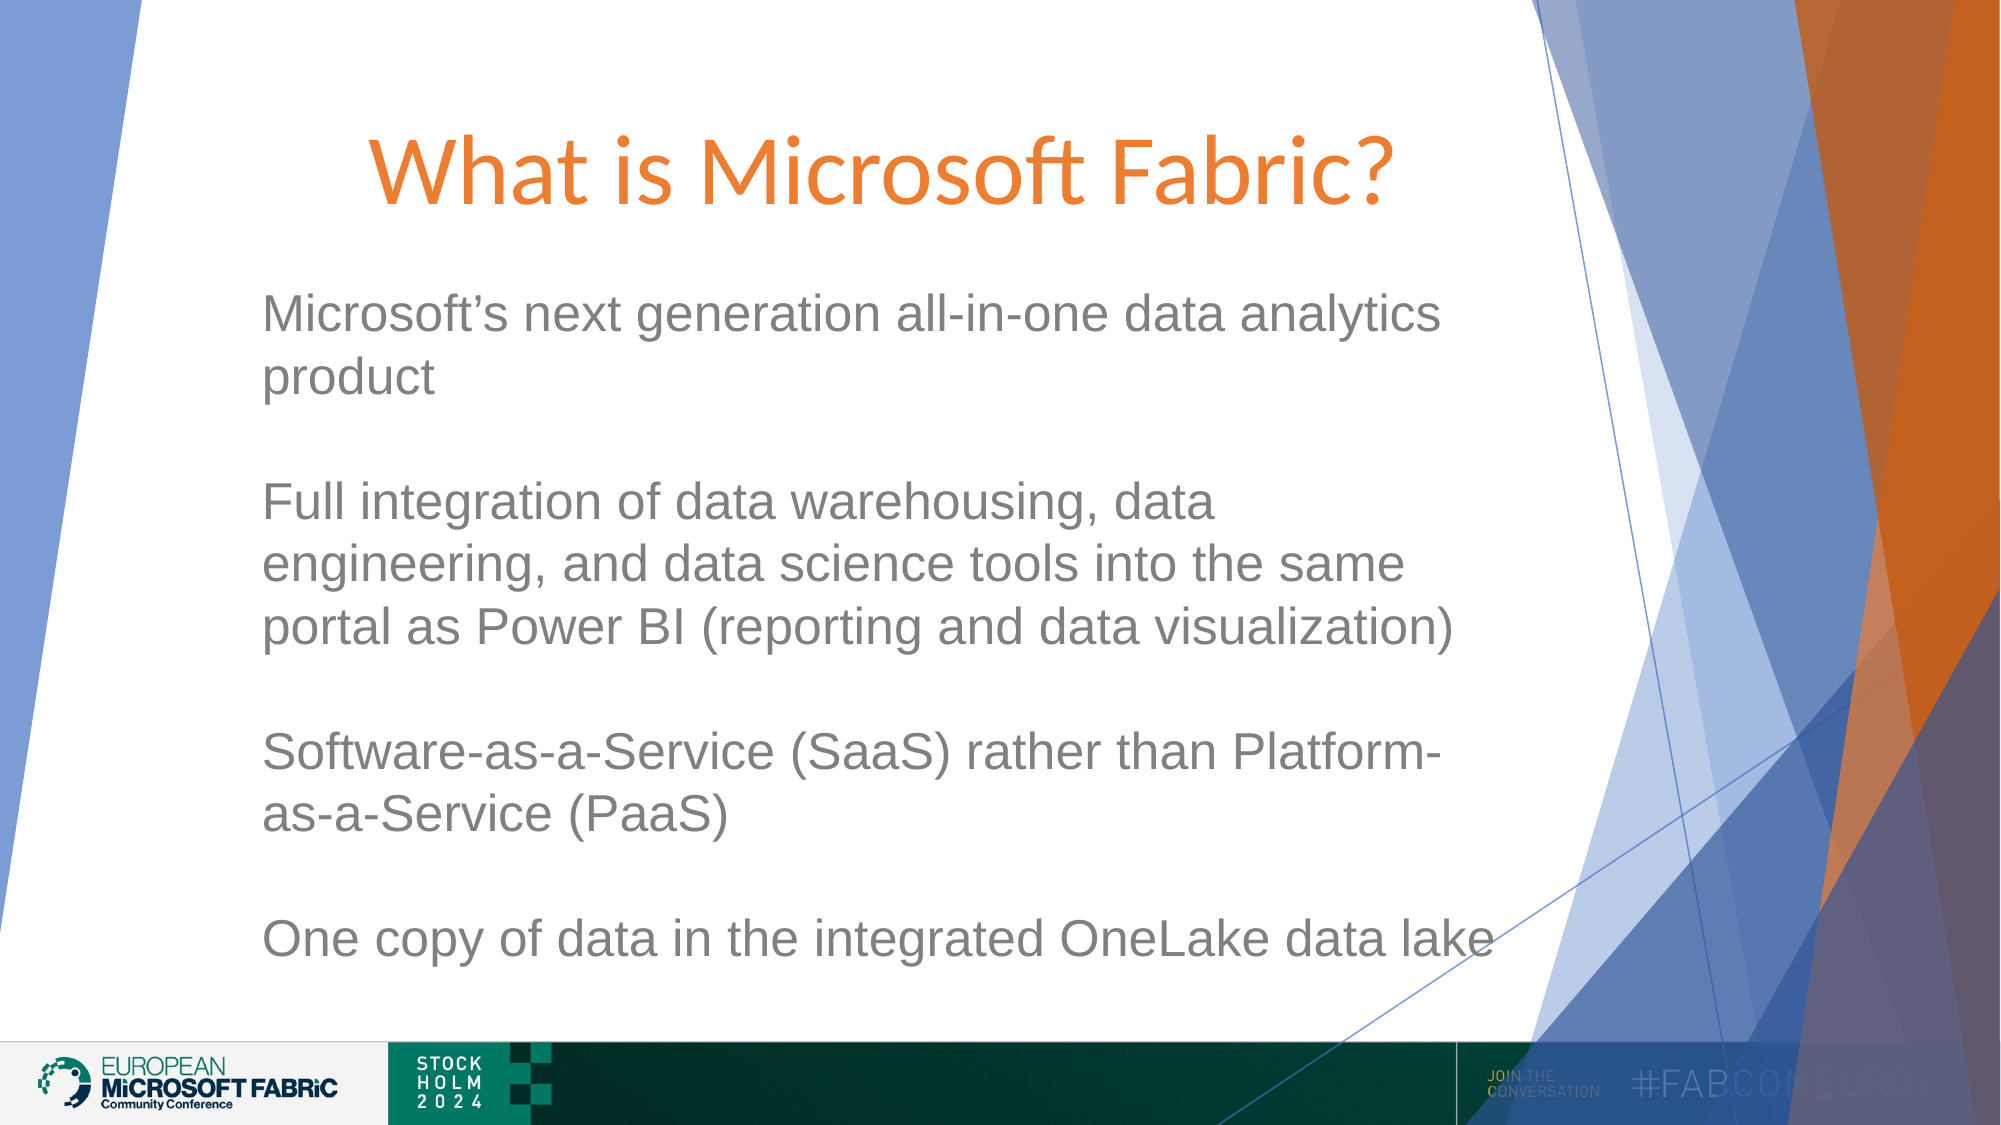

# What is Microsoft Fabric?
Microsoft’s next generation all-in-one data analytics product

Full integration of data warehousing, data engineering, and data science tools into the same portal as Power BI (reporting and data visualization)

Software-as-a-Service (SaaS) rather than Platform-as-a-Service (PaaS)

One copy of data in the integrated OneLake data lake